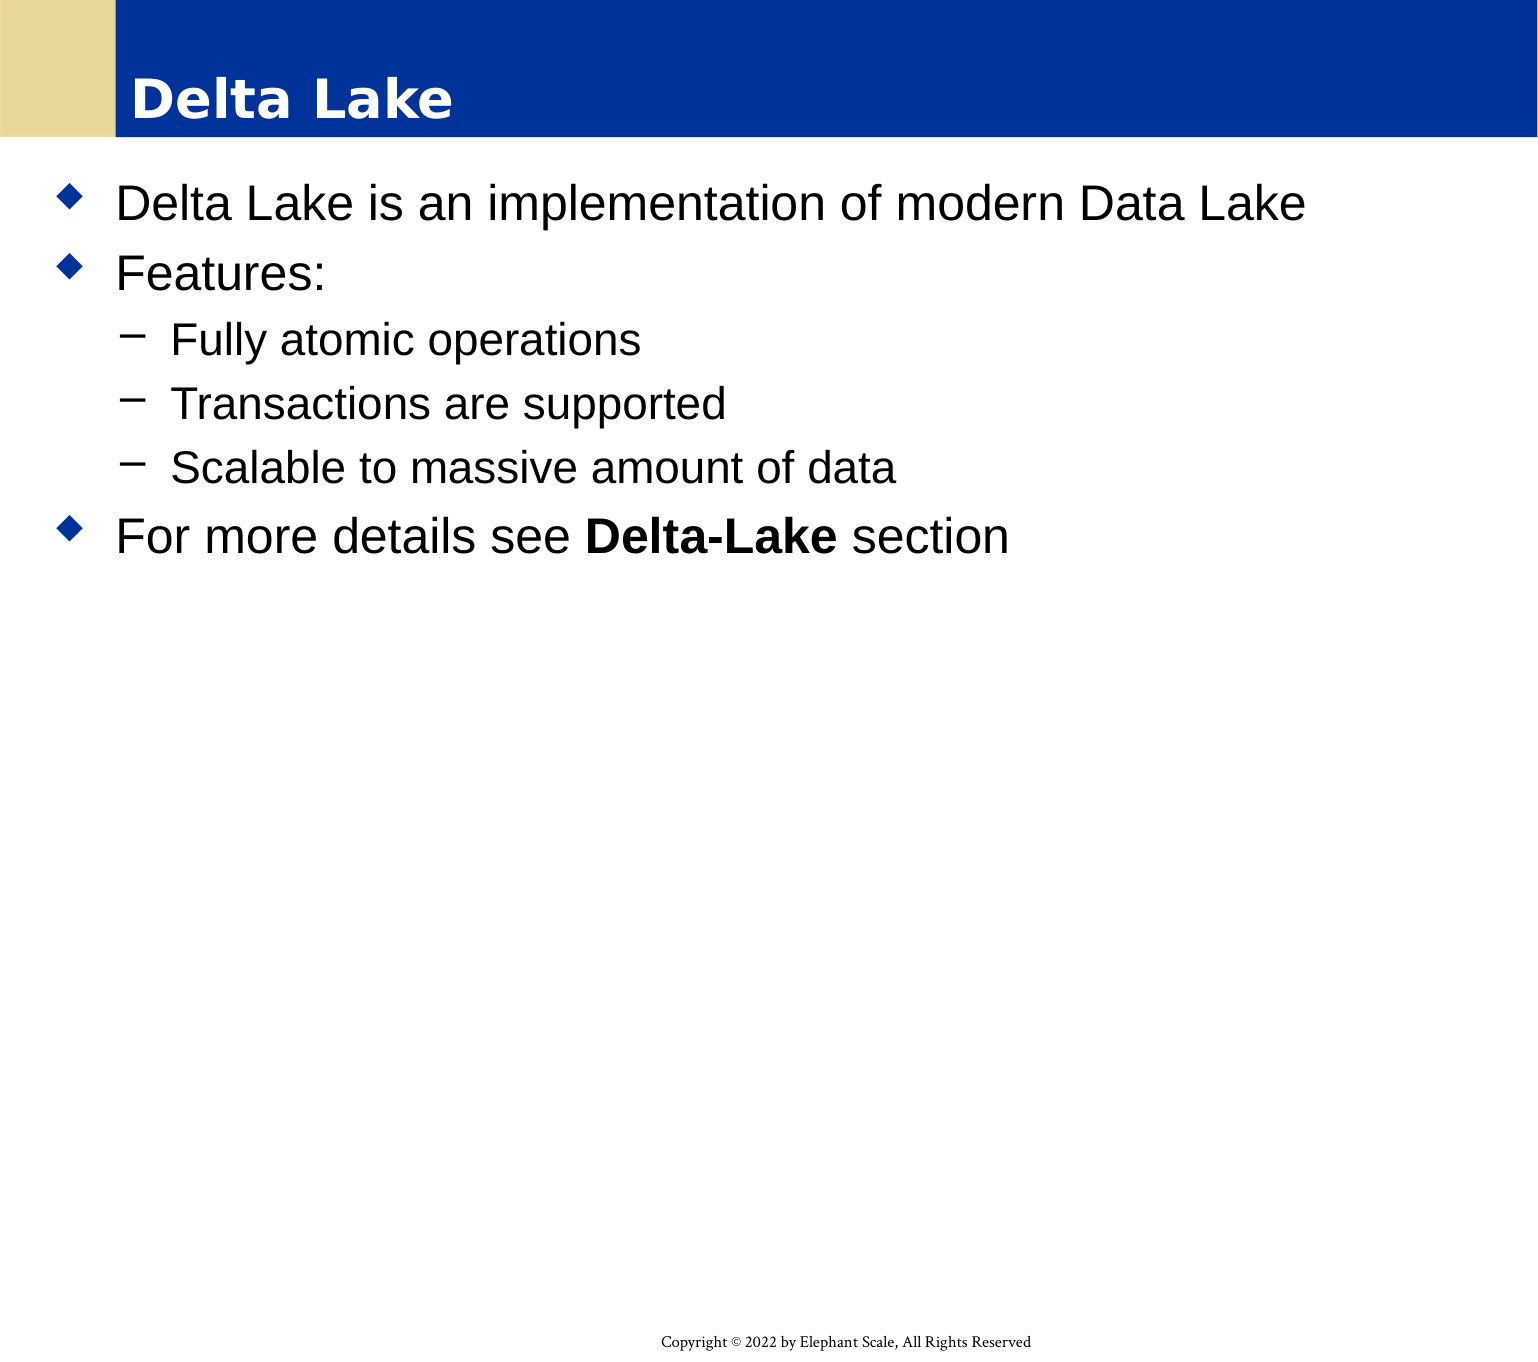

# Delta Lake
 Delta Lake is an implementation of modern Data Lake
 Features:
 Fully atomic operations
 Transactions are supported
 Scalable to massive amount of data
 For more details see Delta-Lake section
Copyright © 2022 by Elephant Scale, All Rights Reserved